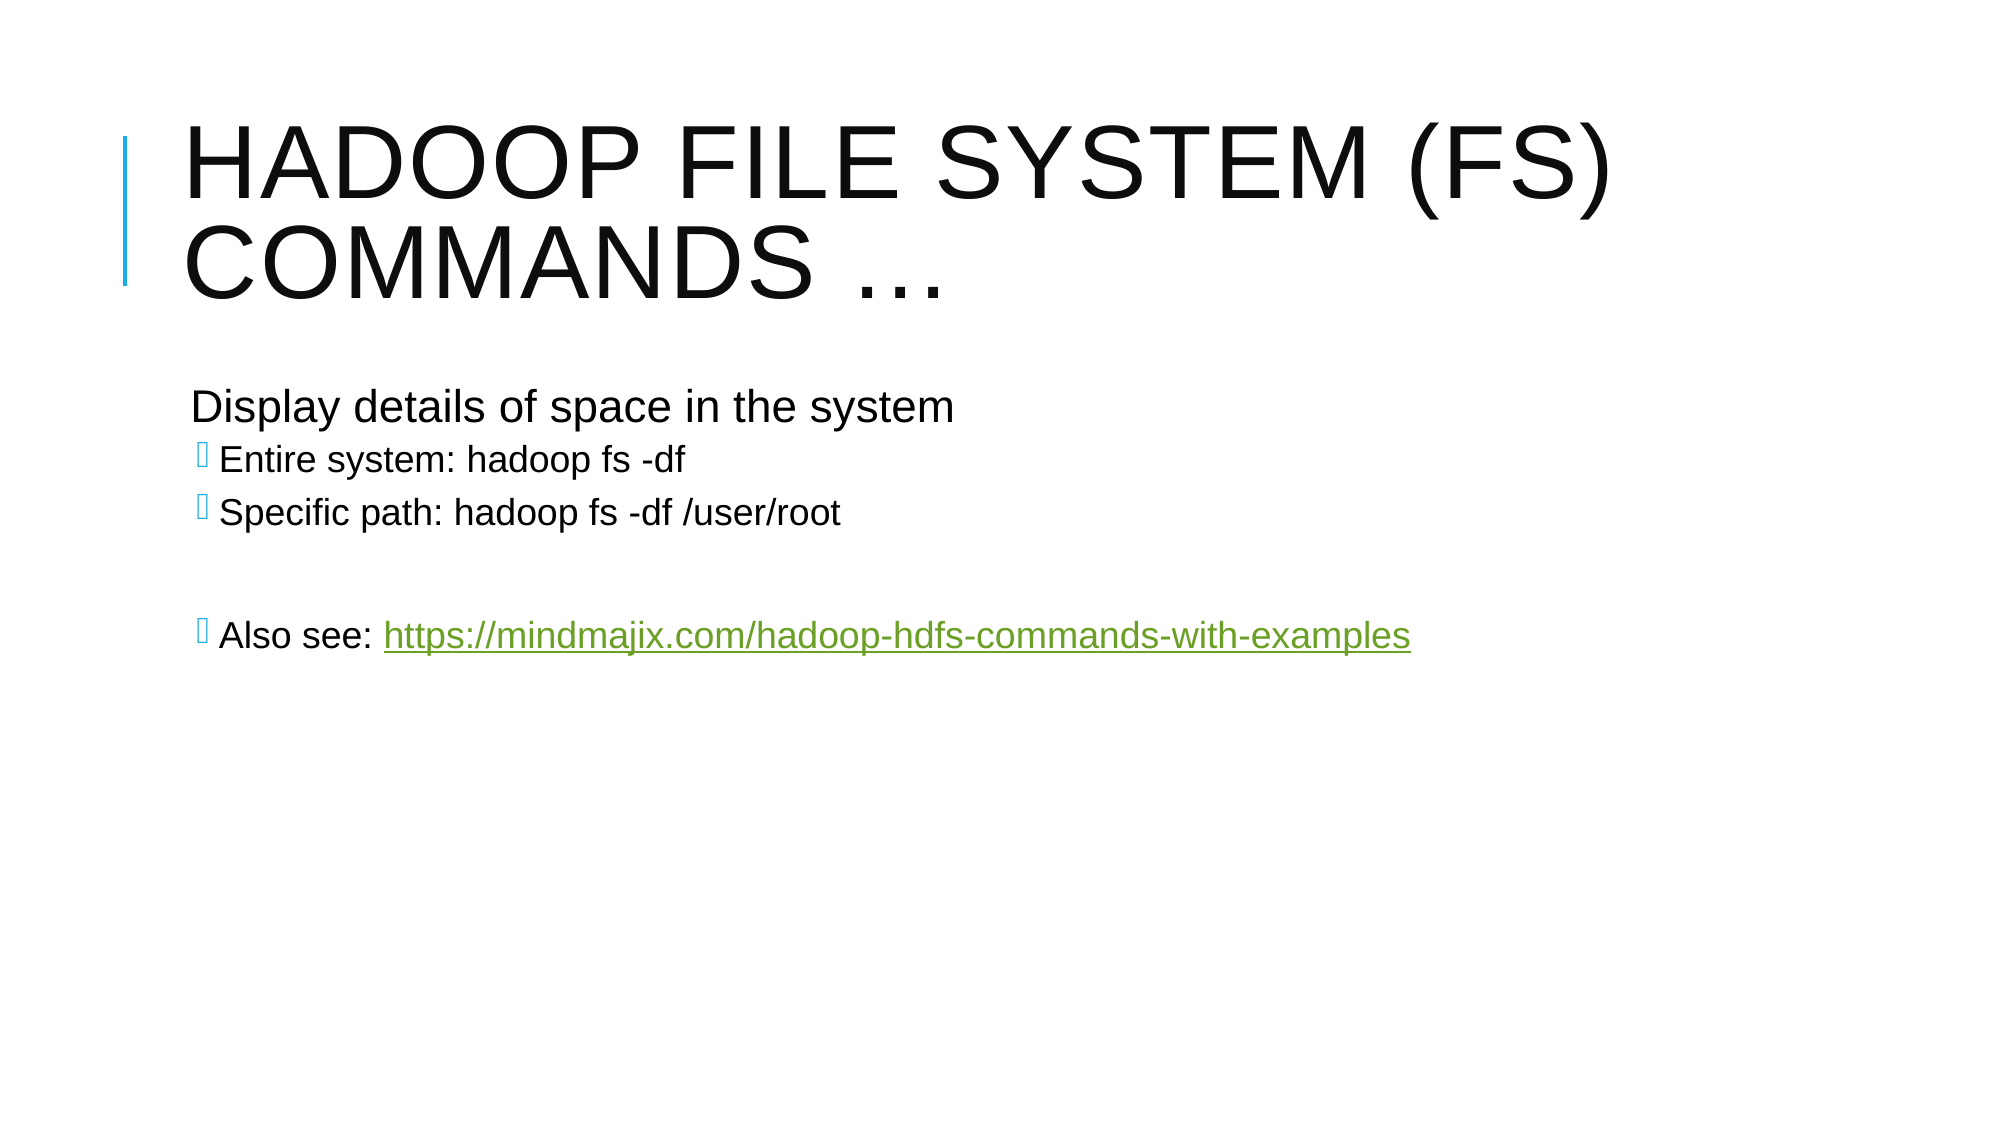

# Hadoop file system (fs) commands …
Display details of space in the system
Entire system: hadoop fs -df
Specific path: hadoop fs -df /user/root

Also see: https://mindmajix.com/hadoop-hdfs-commands-with-examples